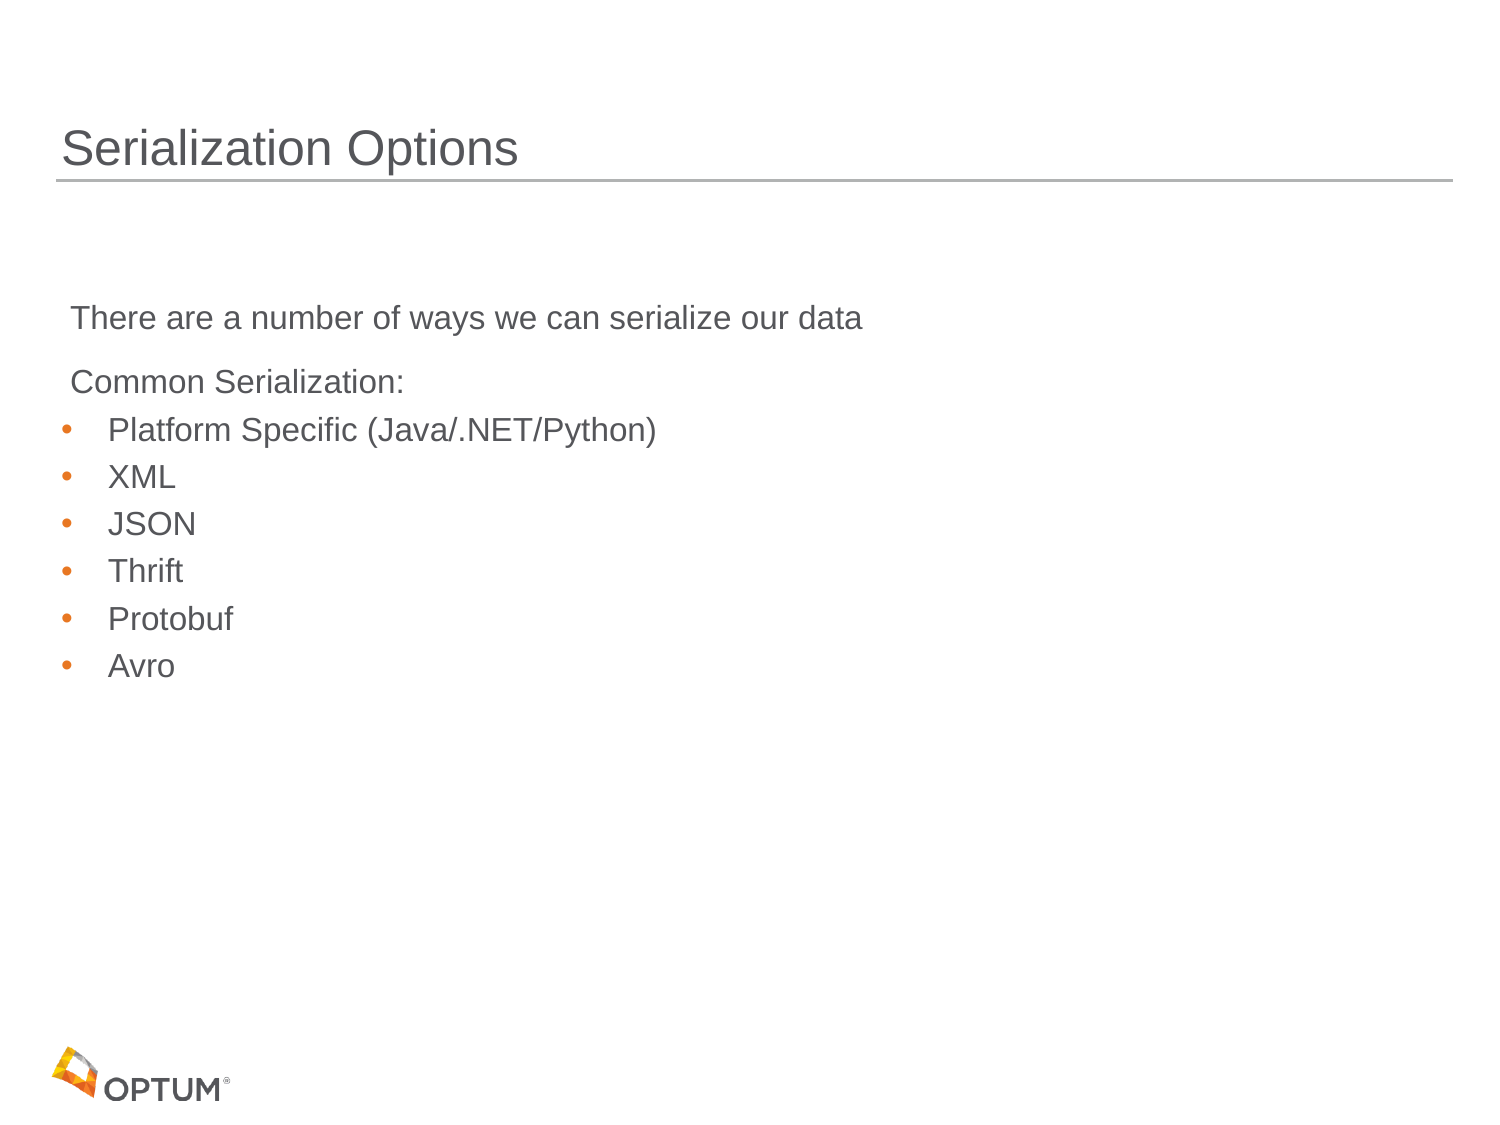

# Serialization Options
 There are a number of ways we can serialize our data
 Common Serialization:
 Platform Specific (Java/.NET/Python)
 XML
 JSON
 Thrift
 Protobuf
 Avro